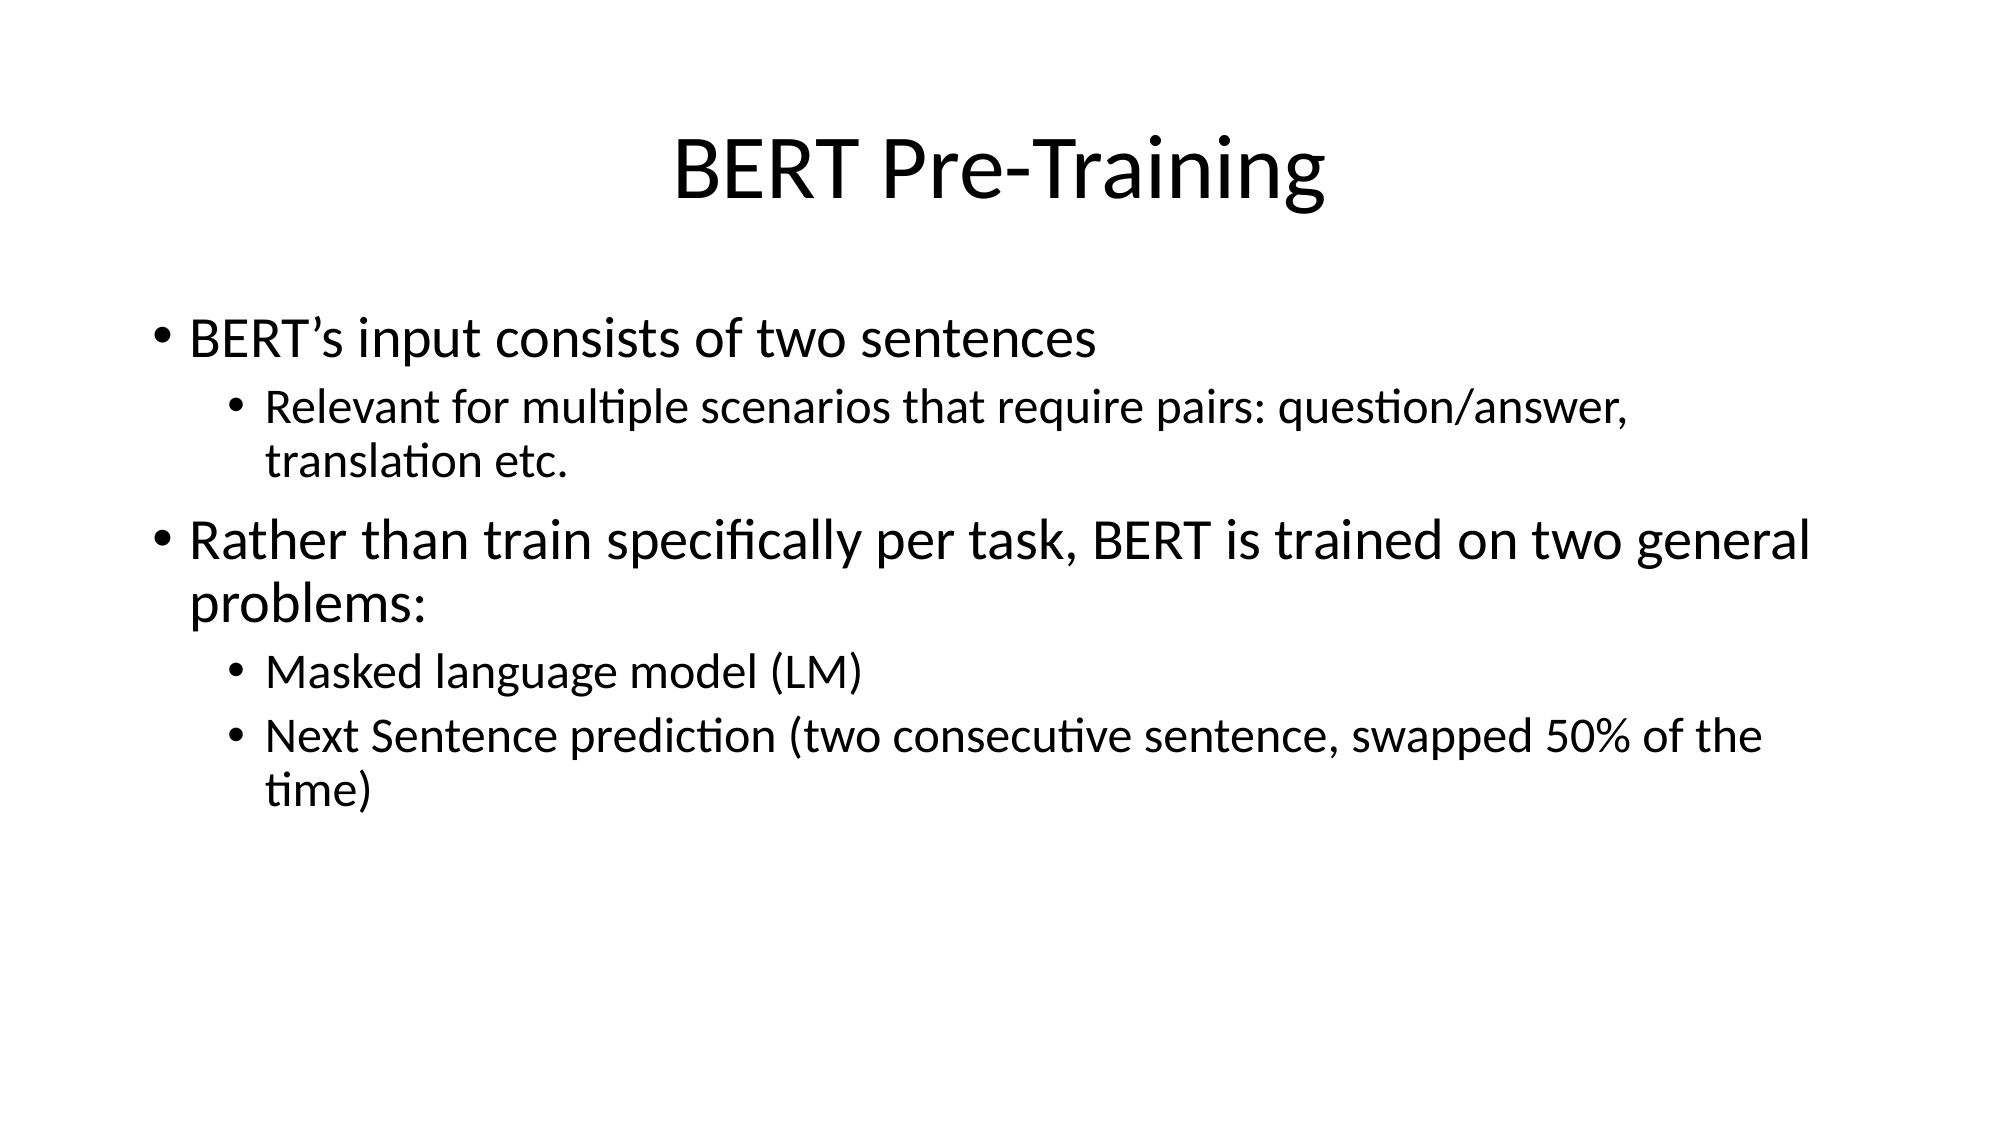

# BERT Pre-Training
BERT’s input consists of two sentences
Relevant for multiple scenarios that require pairs: question/answer, translation etc.
Rather than train specifically per task, BERT is trained on two general problems:
Masked language model (LM)
Next Sentence prediction (two consecutive sentence, swapped 50% of the time)